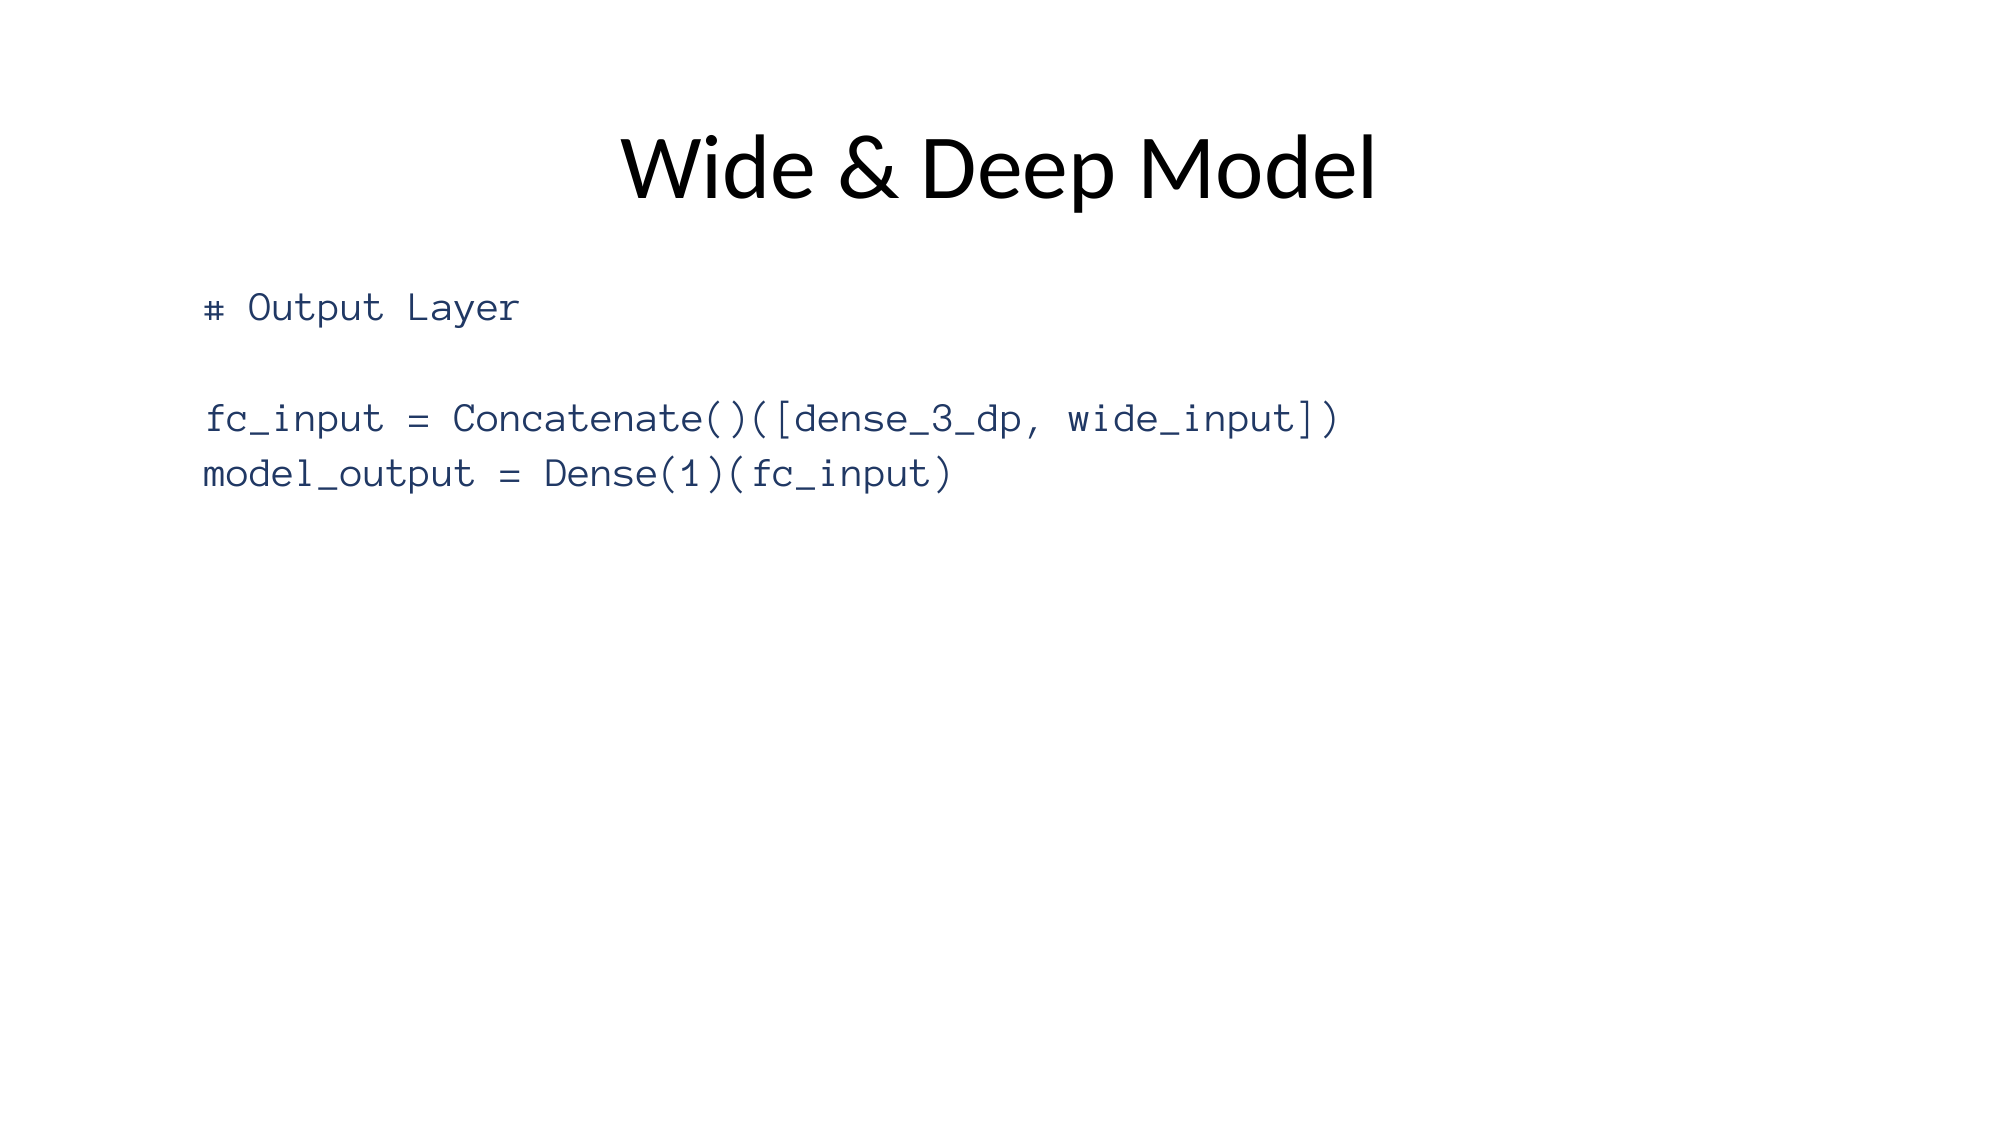

# Wide & Deep Model
# Output Layer

fc_input = Concatenate()([dense_3_dp, wide_input])
model_output = Dense(1)(fc_input)